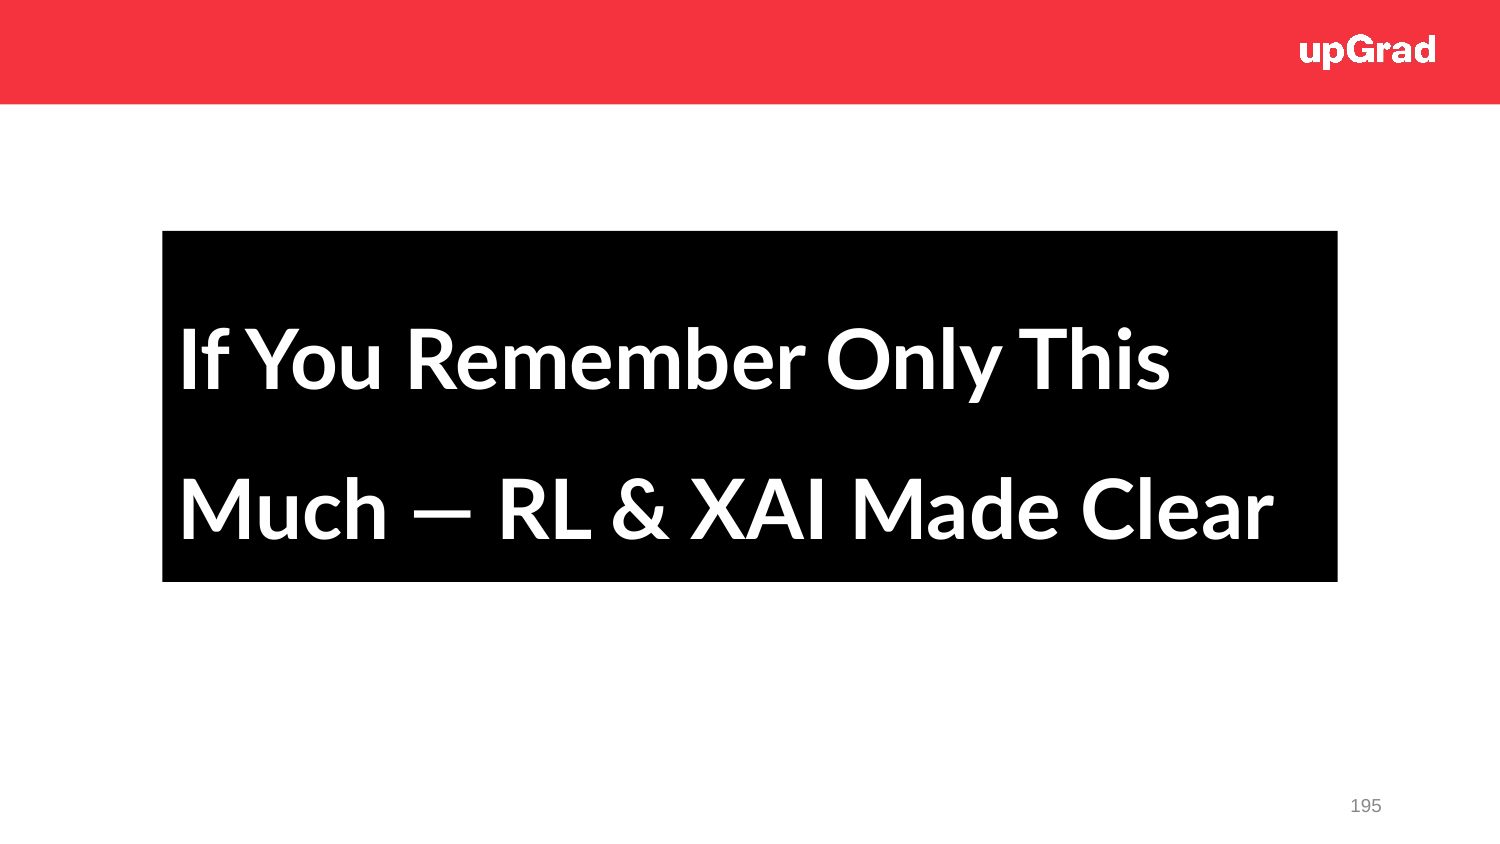

# If You Remember Only This Much — RL & XAI Made Clear
195